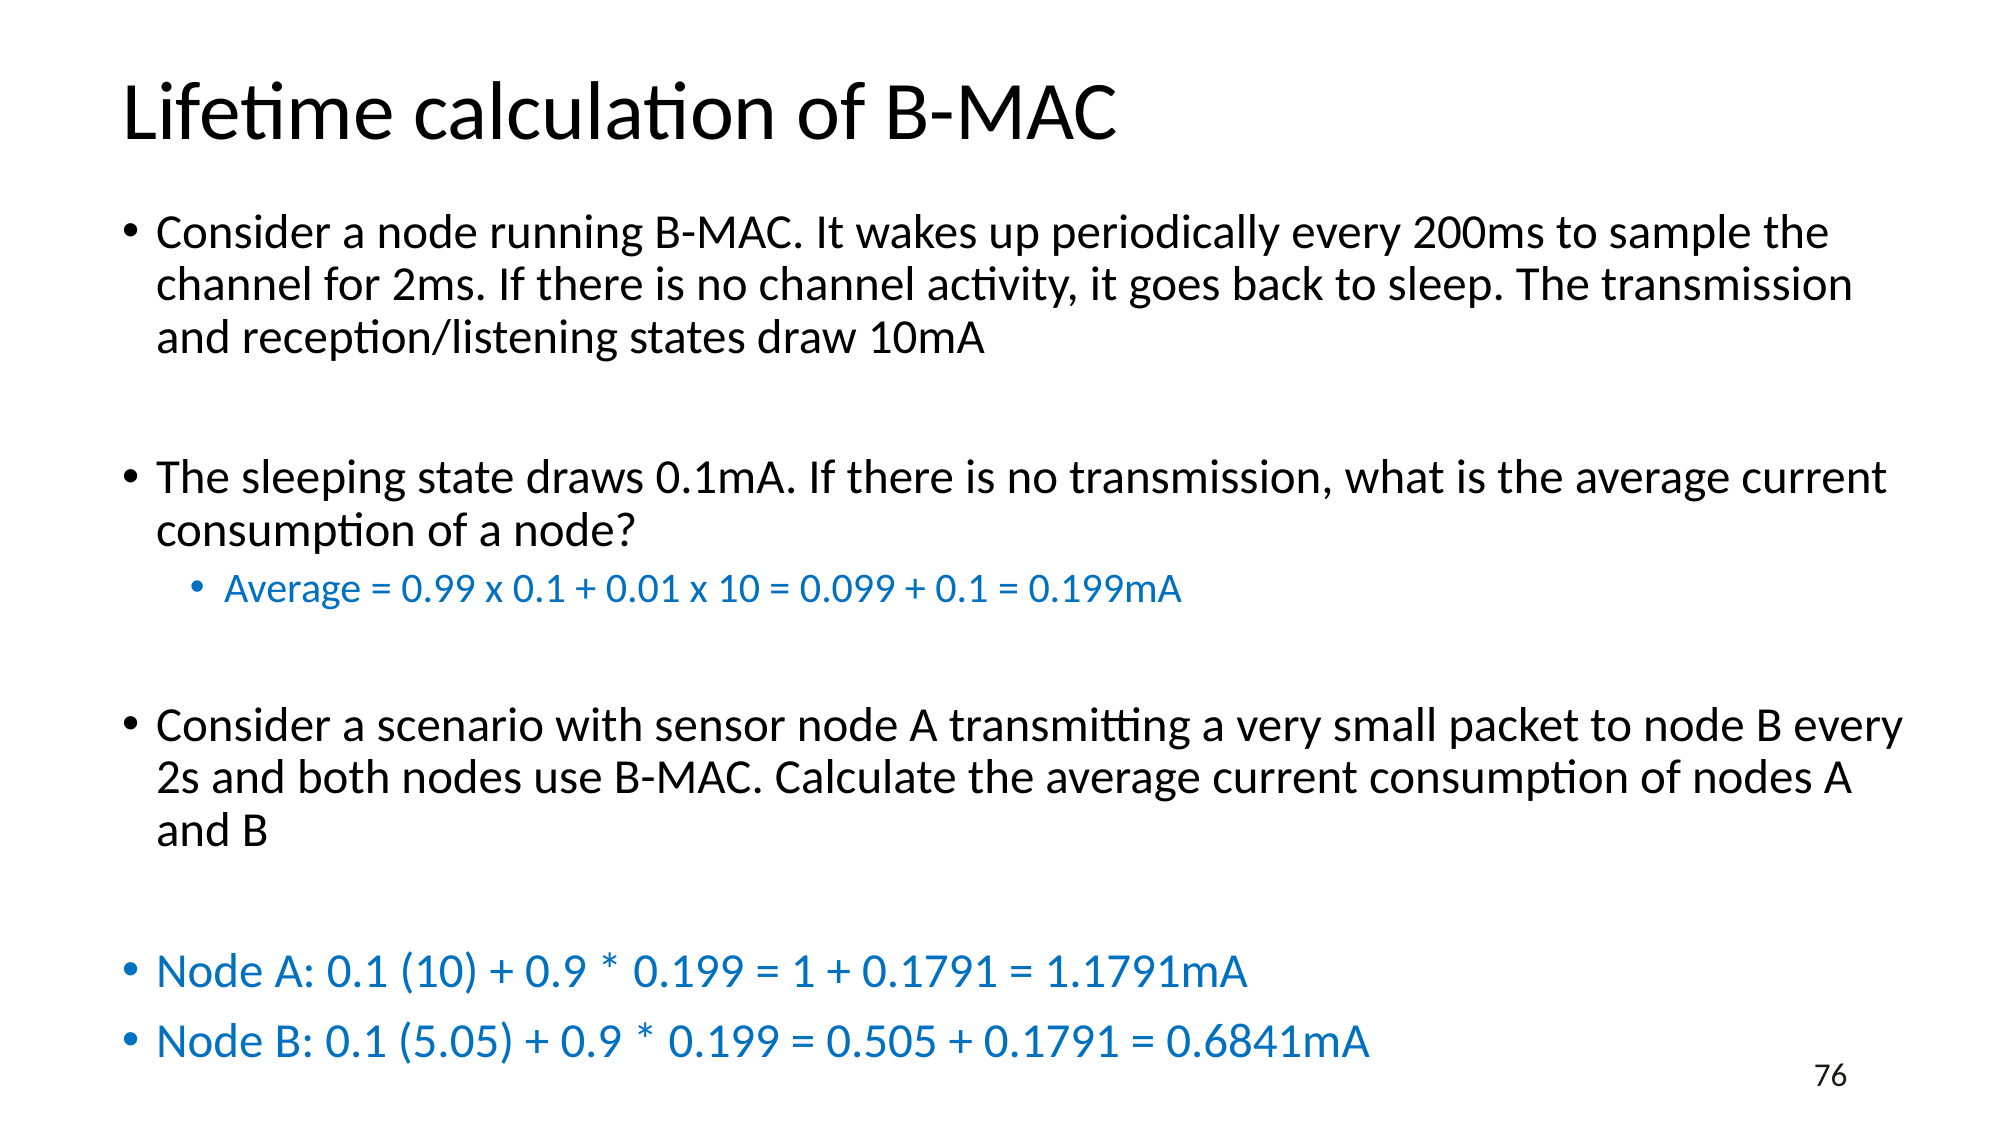

# Lifetime calculation of B-MAC
Consider a node running B-MAC. It wakes up periodically every 200ms to sample the channel for 2ms. If there is no channel activity, it goes back to sleep. The transmission and reception/listening states draw 10mA

The sleeping state draws 0.1mA. If there is no transmission, what is the average current consumption of a node?
Average = 0.99 x 0.1 + 0.01 x 10 = 0.099 + 0.1 = 0.199mA

Consider a scenario with sensor node A transmitting a very small packet to node B every 2s and both nodes use B-MAC. Calculate the average current consumption of nodes A and B

Node A: 0.1 (10) + 0.9 * 0.199 = 1 + 0.1791 = 1.1791mA
Node B: 0.1 (5.05) + 0.9 * 0.199 = 0.505 + 0.1791 = 0.6841mA

76